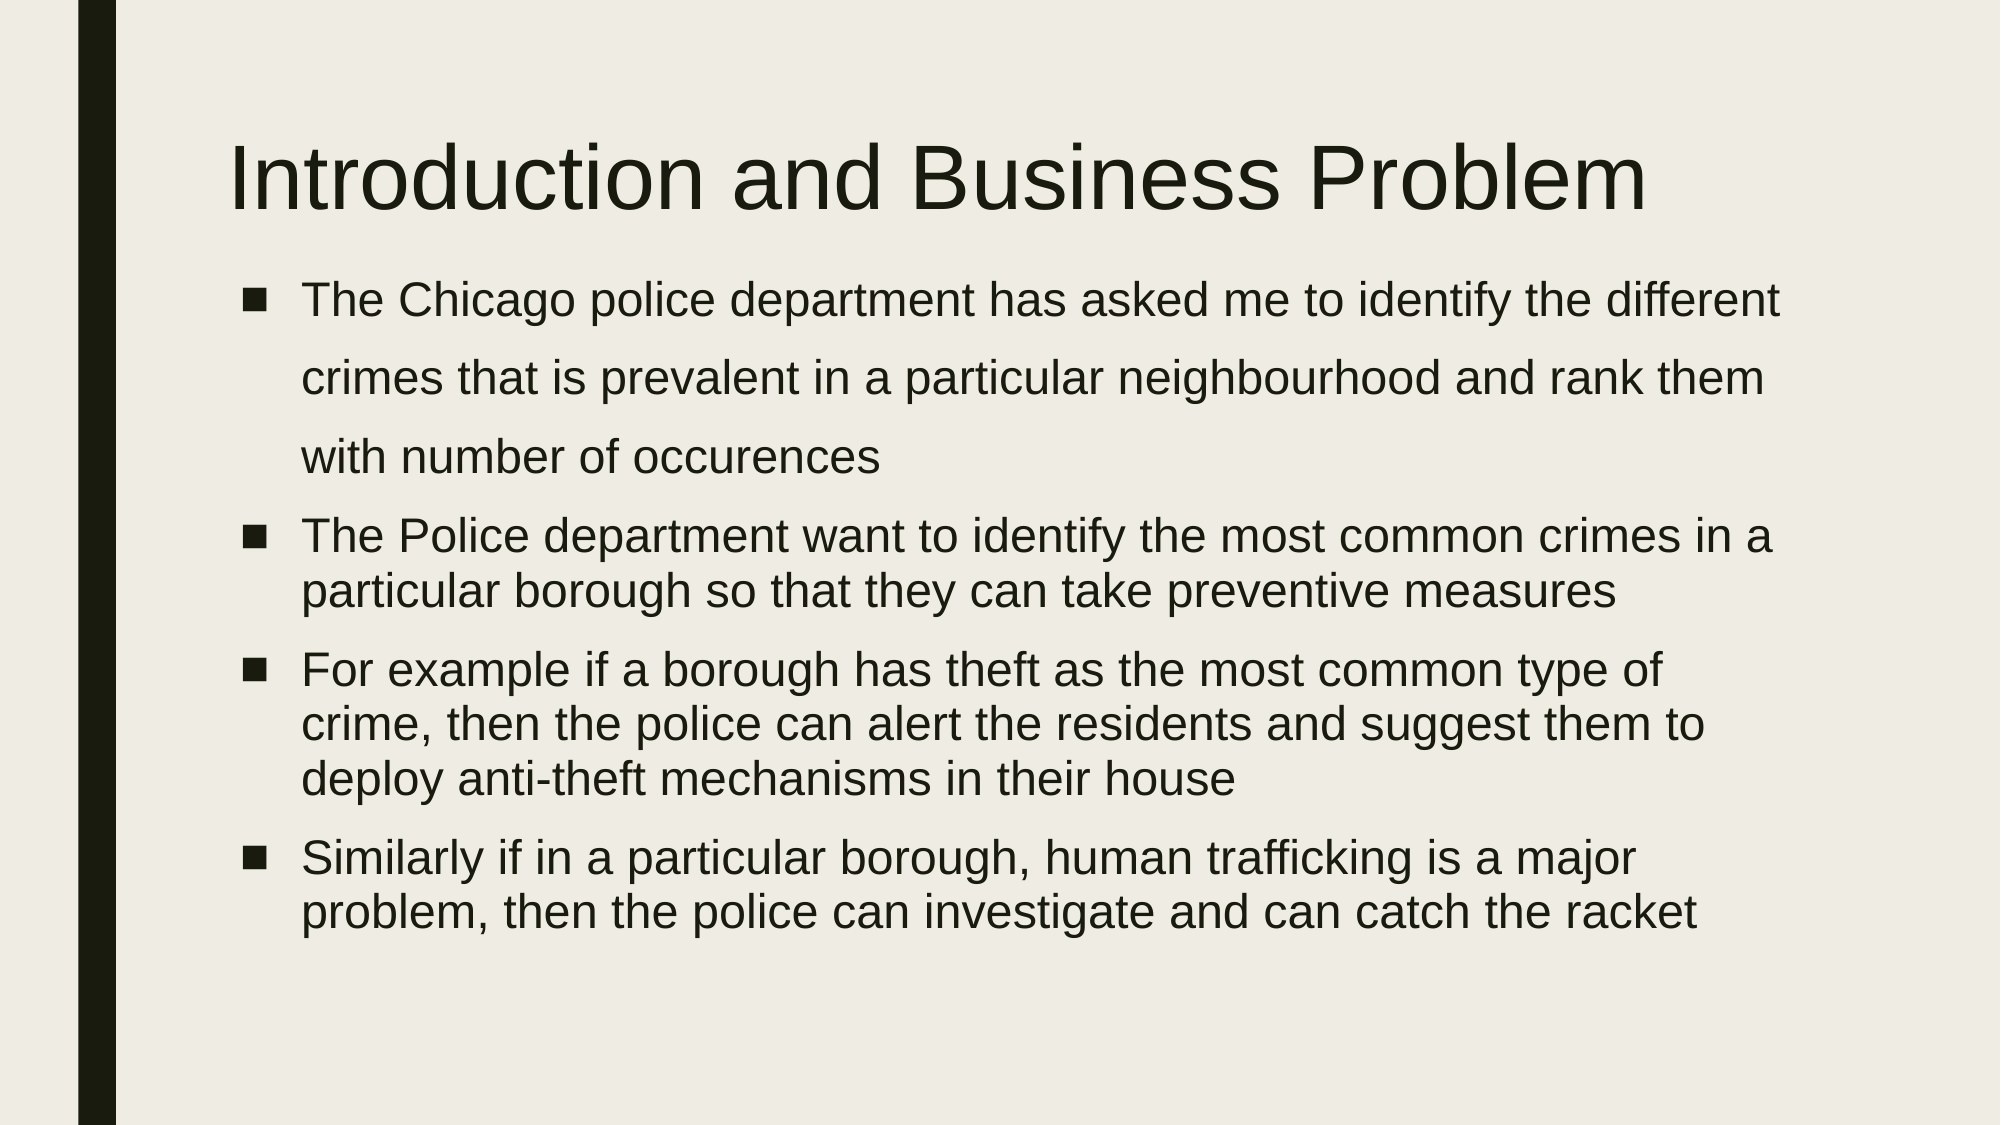

# ﻿Introduction and Business Problem
The Chicago police department has asked me to identify the different
	crimes that is prevalent in a particular neighbourhood and rank them
	with number of occurences
The Police department want to identify the most common crimes in a particular borough so that they can take preventive measures
For example if a borough has theft as the most common type of crime, then the police can alert the residents and suggest them to deploy anti-theft mechanisms in their house
Similarly if in a particular borough, human trafficking is a major problem, then the police can investigate and can catch the racket